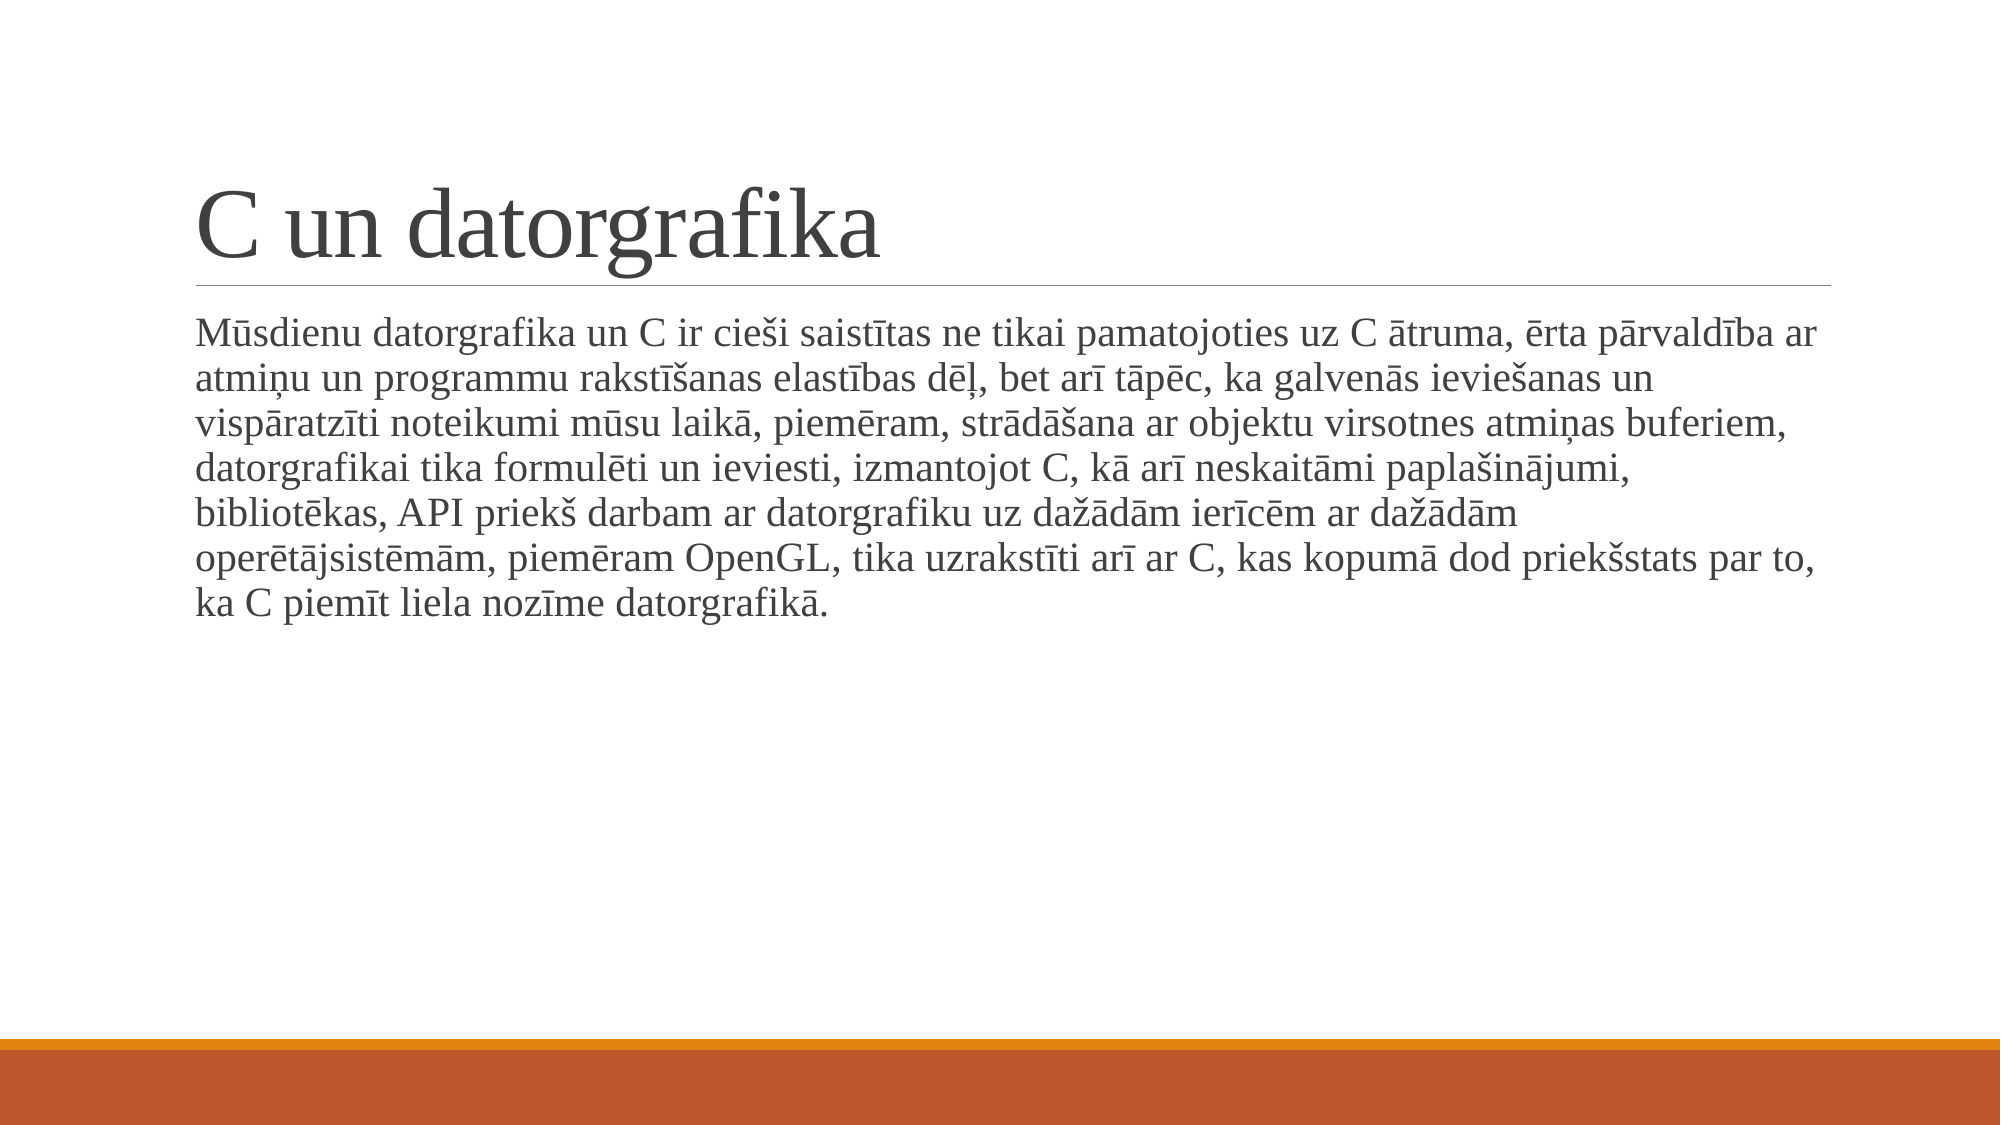

# C un datorgrafika
Mūsdienu datorgrafika un C ir cieši saistītas ne tikai pamatojoties uz C ātruma, ērta pārvaldība ar atmiņu un programmu rakstīšanas elastības dēļ, bet arī tāpēc, ka galvenās ieviešanas un vispāratzīti noteikumi mūsu laikā, piemēram, strādāšana ar objektu virsotnes atmiņas buferiem, datorgrafikai tika formulēti un ieviesti, izmantojot C, kā arī neskaitāmi paplašinājumi, bibliotēkas, API priekš darbam ar datorgrafiku uz dažādām ierīcēm ar dažādām operētājsistēmām, piemēram OpenGL, tika uzrakstīti arī ar C, kas kopumā dod priekšstats par to, ka C piemīt liela nozīme datorgrafikā.